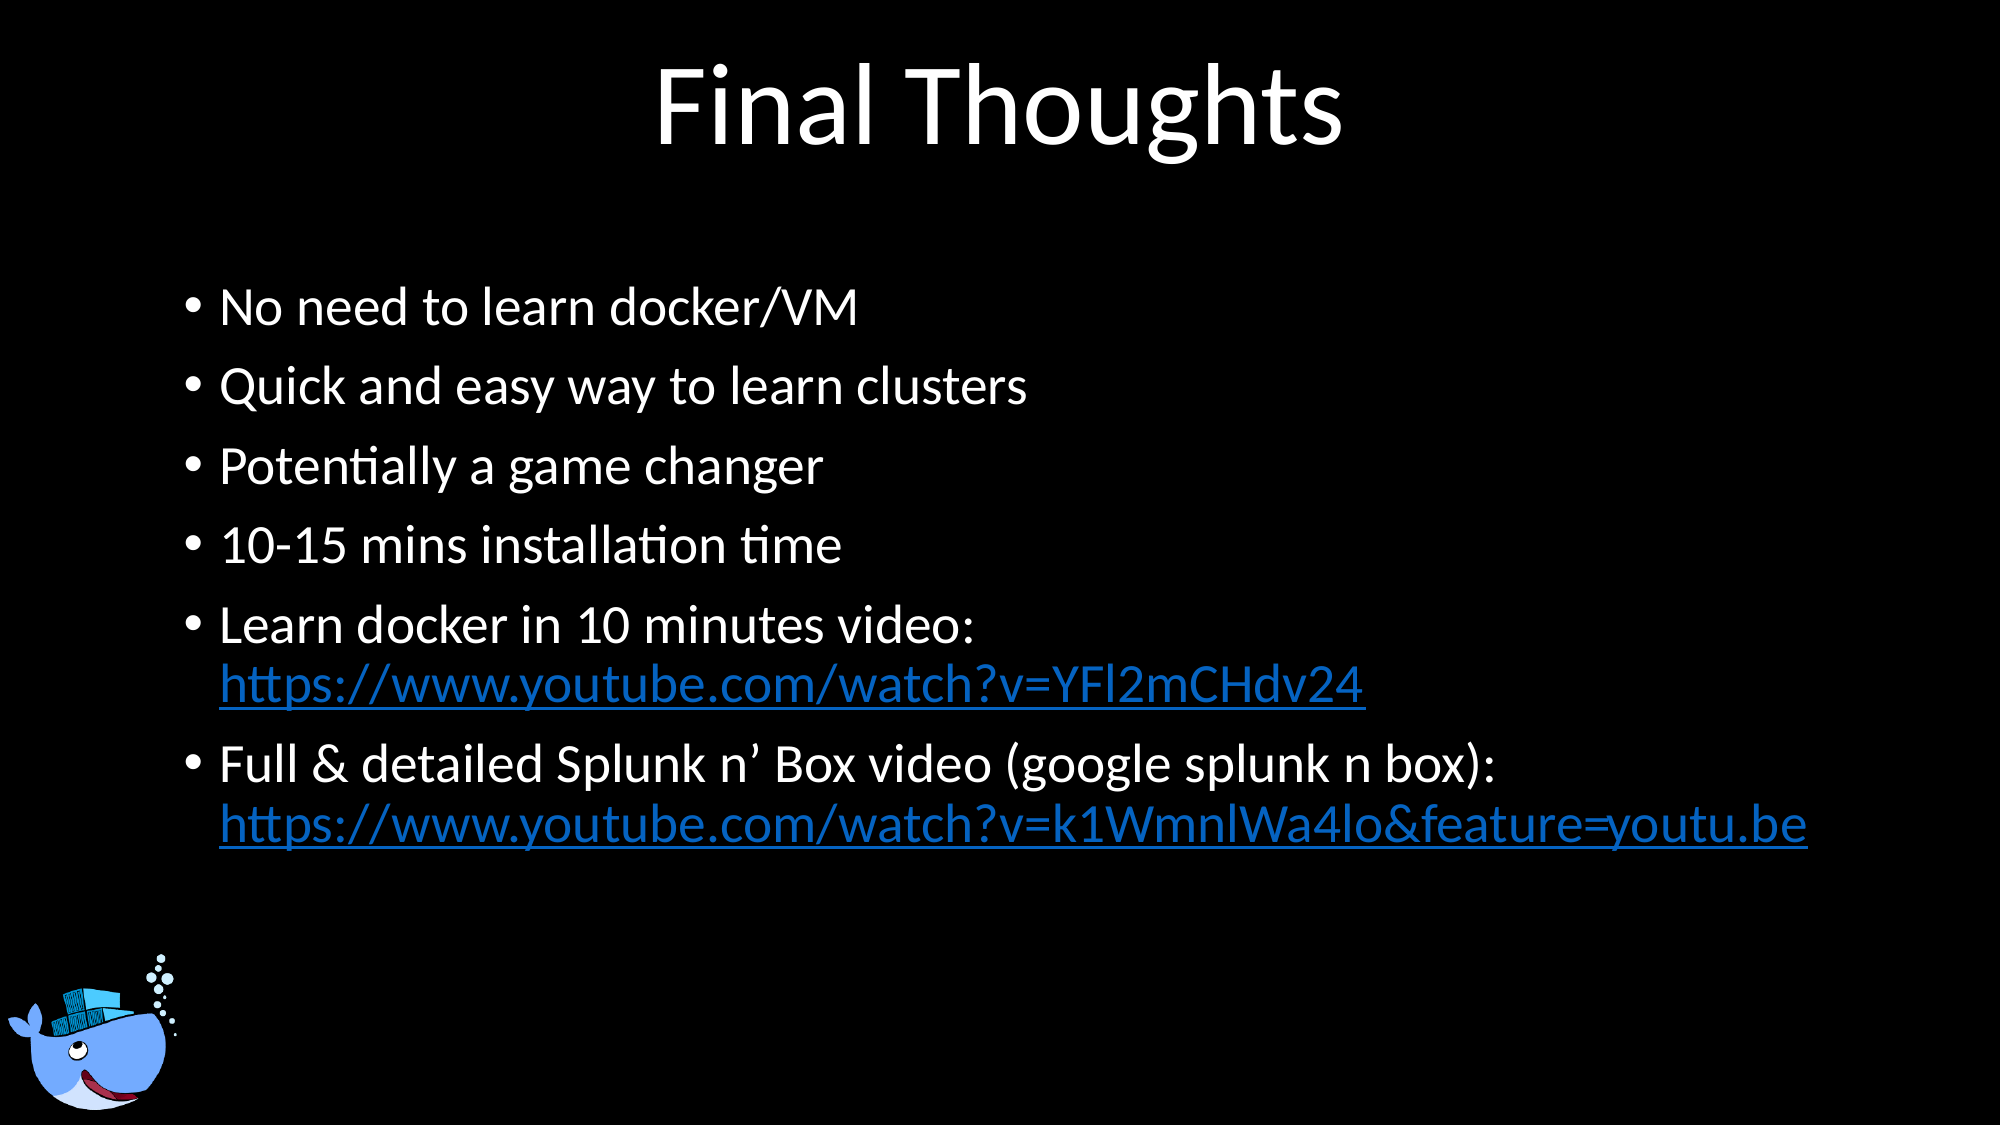

Final Thoughts
No need to learn docker/VM
Quick and easy way to learn clusters
Potentially a game changer
10-15 mins installation time
Learn docker in 10 minutes video: https://www.youtube.com/watch?v=YFl2mCHdv24
Full & detailed Splunk n’ Box video (google splunk n box):  https://www.youtube.com/watch?v=k1WmnlWa4lo&feature=youtu.be